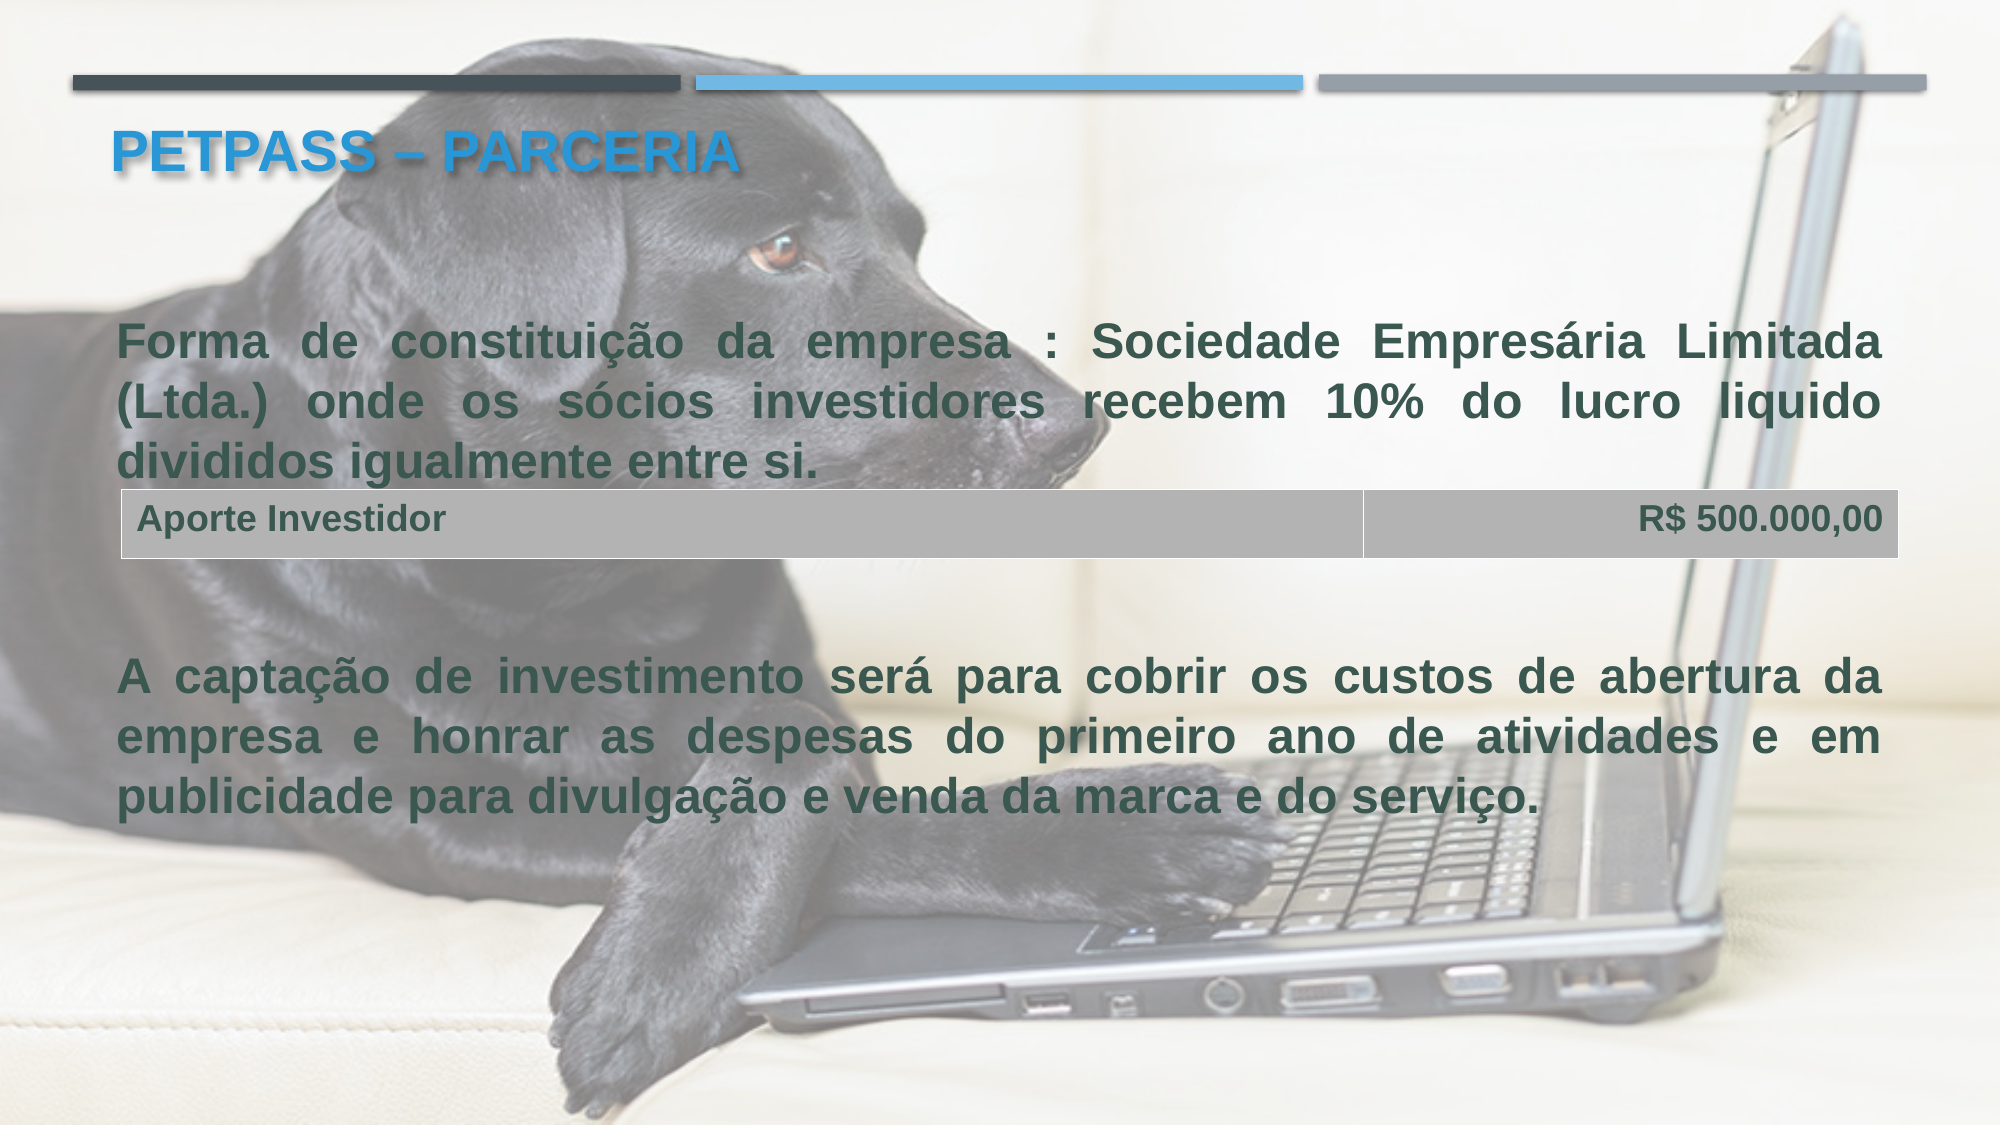

PETPASS – Parceria
Forma de constituição da empresa : Sociedade Empresária Limitada (Ltda.) onde os sócios investidores recebem 10% do lucro liquido divididos igualmente entre si.
| Aporte Investidor | R$ 500.000,00 |
| --- | --- |
A captação de investimento será para cobrir os custos de abertura da empresa e honrar as despesas do primeiro ano de atividades e em publicidade para divulgação e venda da marca e do serviço.